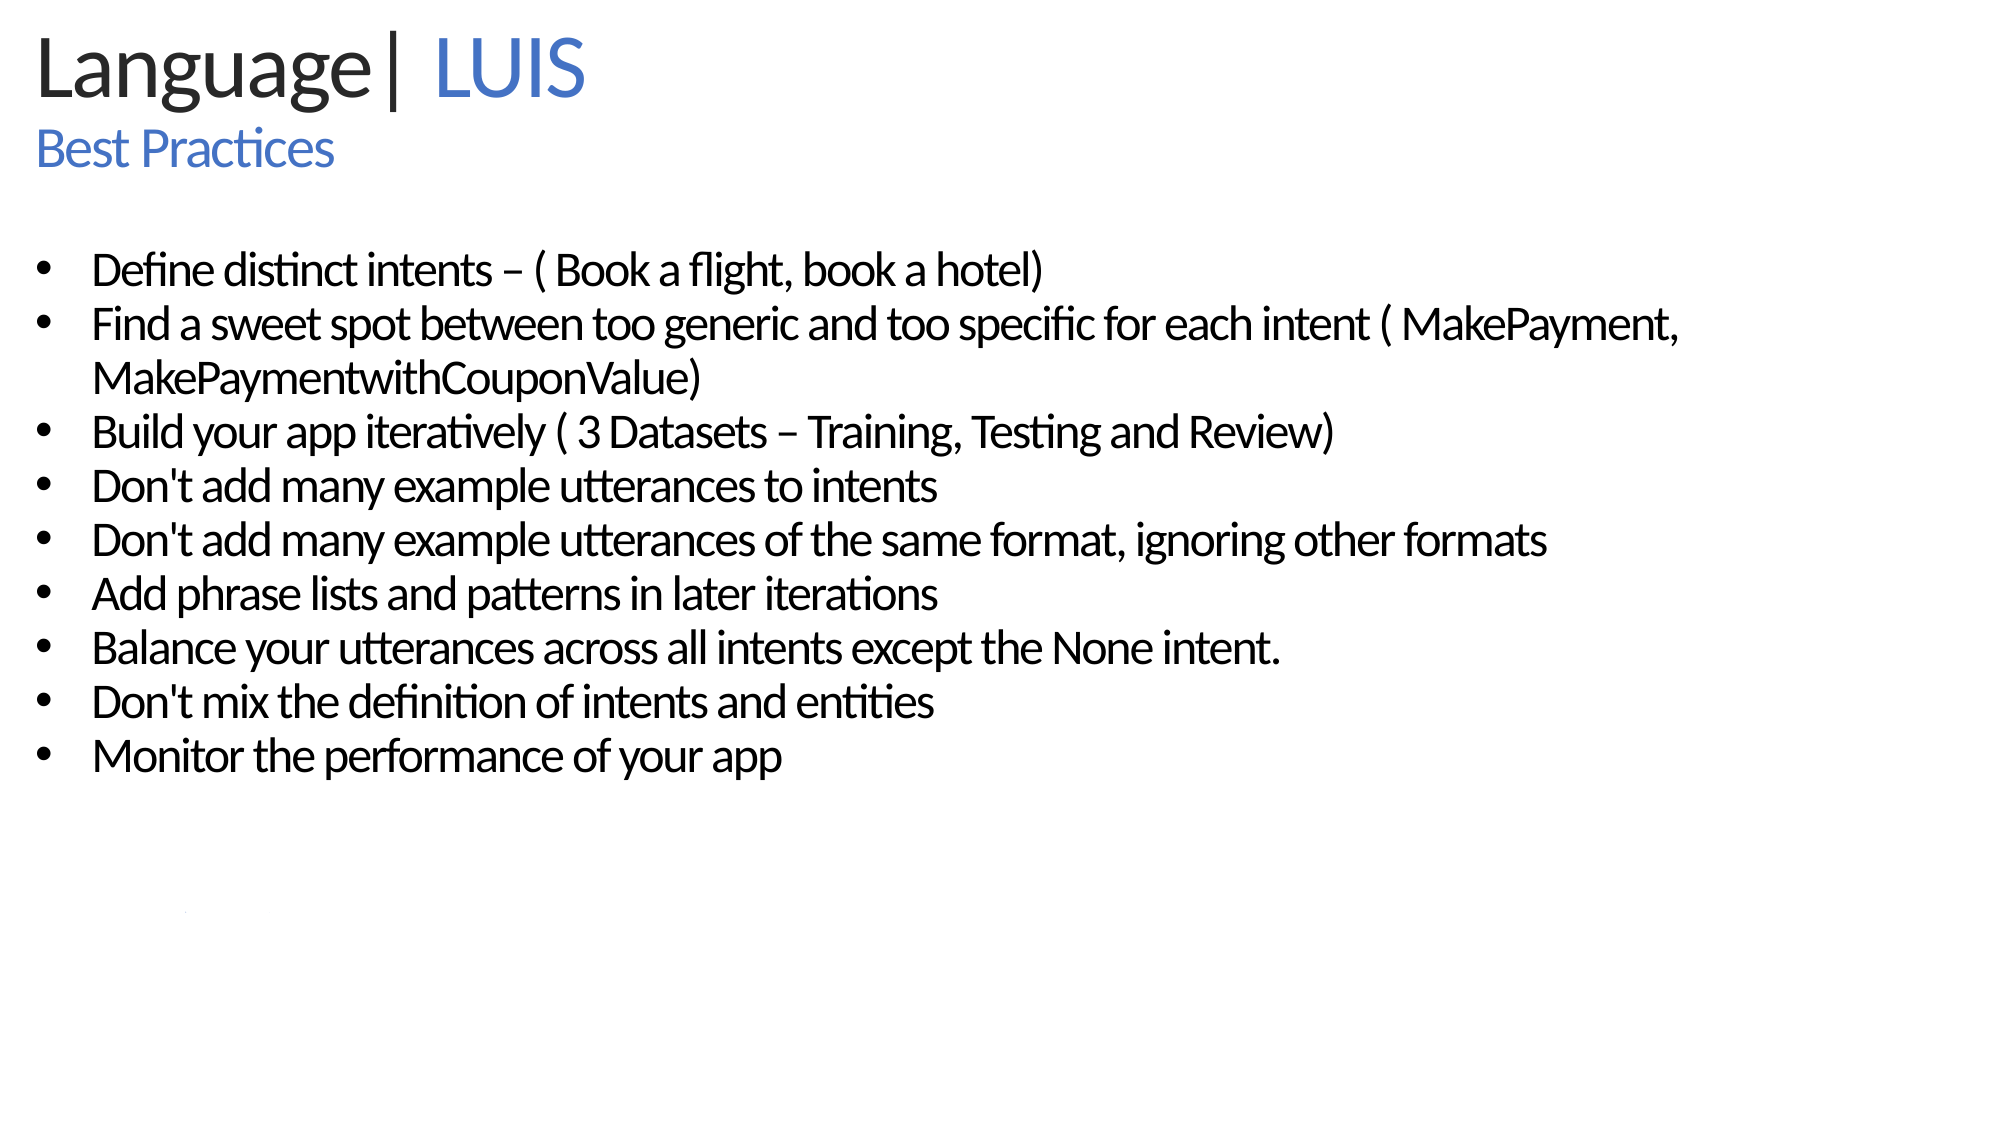

Language| LUIS
Best Practices

Define distinct intents – ( Book a flight, book a hotel)
Find a sweet spot between too generic and too specific for each intent ( MakePayment, MakePaymentwithCouponValue)
Build your app iteratively ( 3 Datasets – Training, Testing and Review)
Don't add many example utterances to intents
Don't add many example utterances of the same format, ignoring other formats
Add phrase lists and patterns in later iterations
Balance your utterances across all intents except the None intent.
Don't mix the definition of intents and entities
Monitor the performance of your app

.